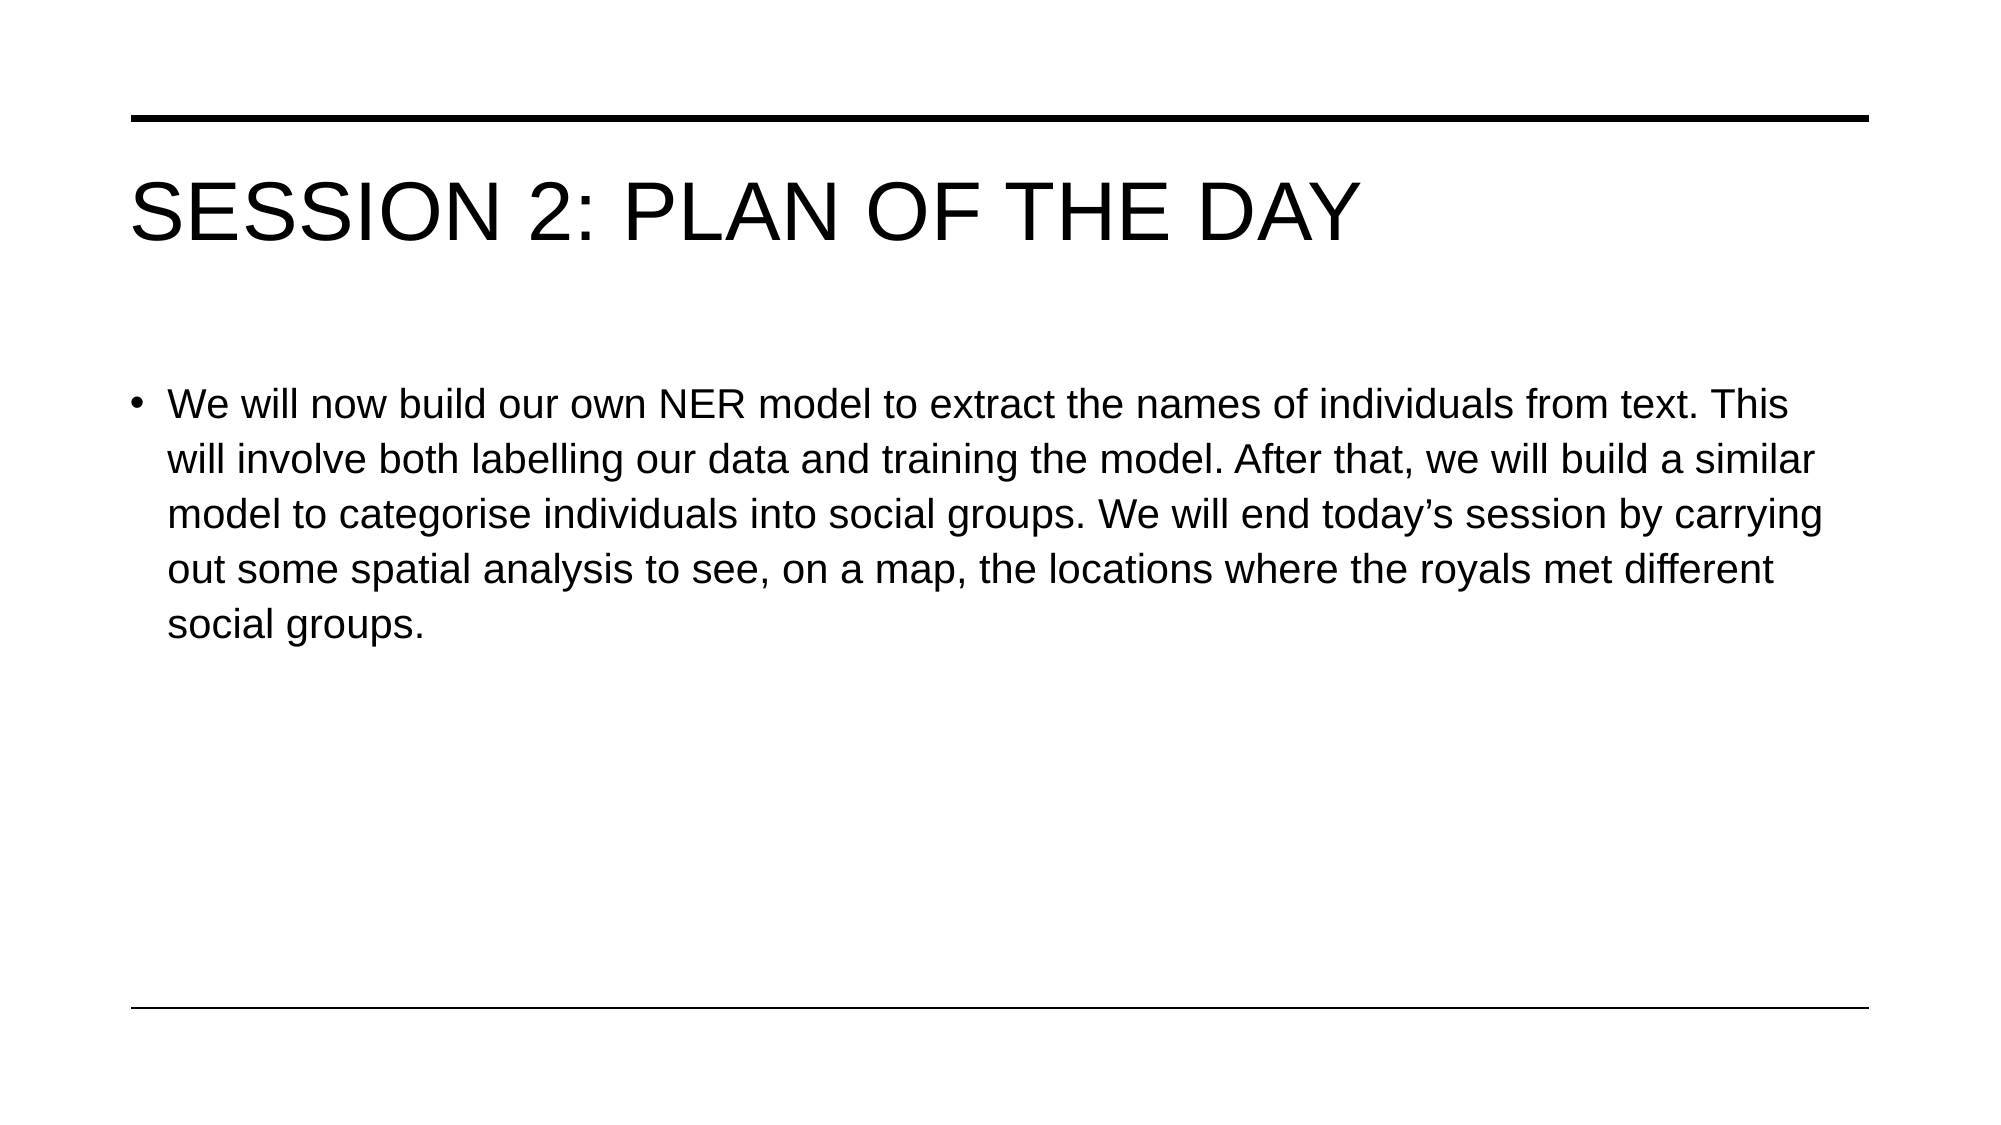

# Session 2: Plan of the day
We will now build our own NER model to extract the names of individuals from text. This will involve both labelling our data and training the model. After that, we will build a similar model to categorise individuals into social groups. We will end today’s session by carrying out some spatial analysis to see, on a map, the locations where the royals met different social groups.